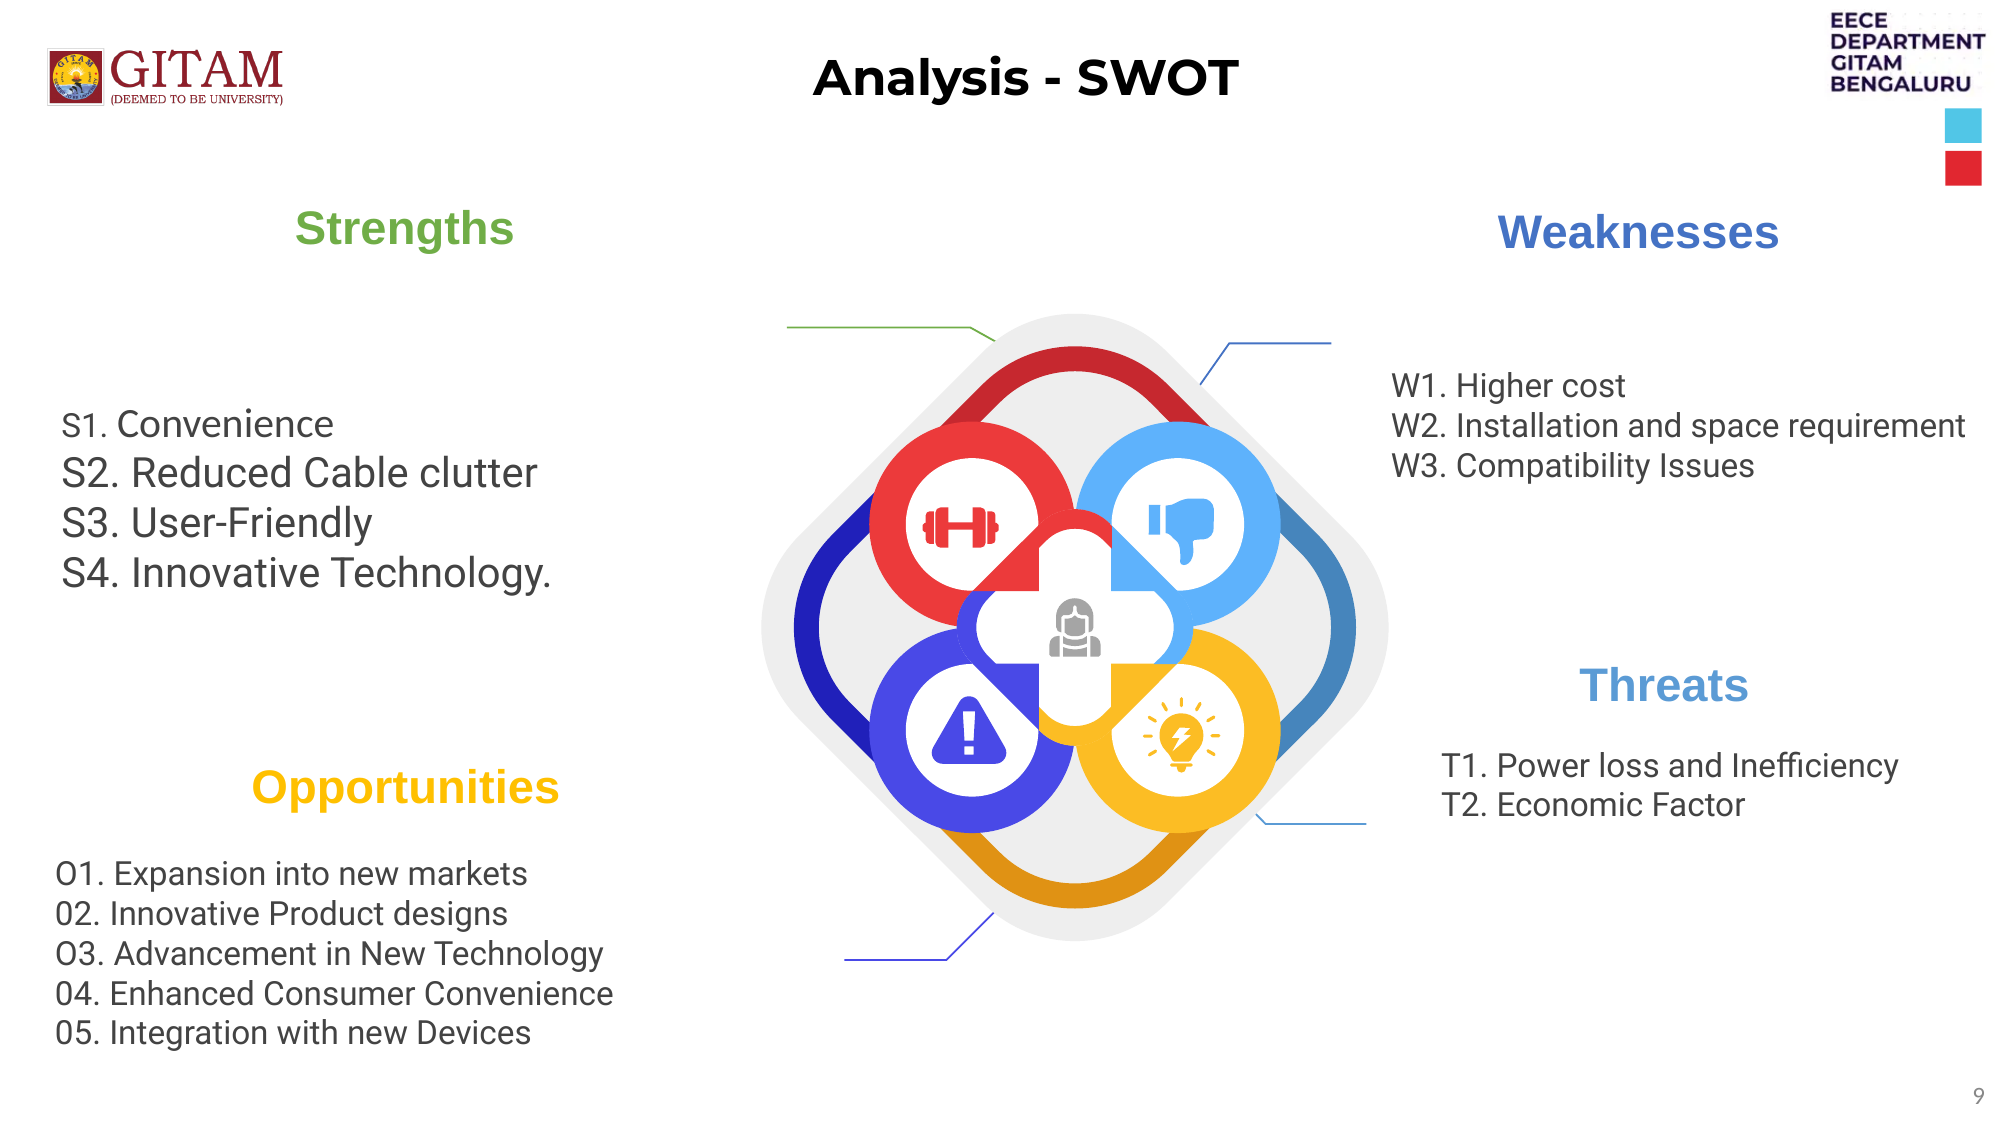

Analysis - SWOT
Weaknesses
W1. Higher cost
W2. Installation and space requirement
W3. Compatibility Issues

Strengths
S1. Convenience
S2. Reduced Cable clutter
S3. User-Friendly
S4. Innovative Technology.

Threats
T1. Power loss and Inefficiency
T2. Economic Factor

Opportunities
O1. Expansion into new markets
02. Innovative Product designs
O3. Advancement in New Technology
04. Enhanced Consumer Convenience
05. Integration with new Devices

9